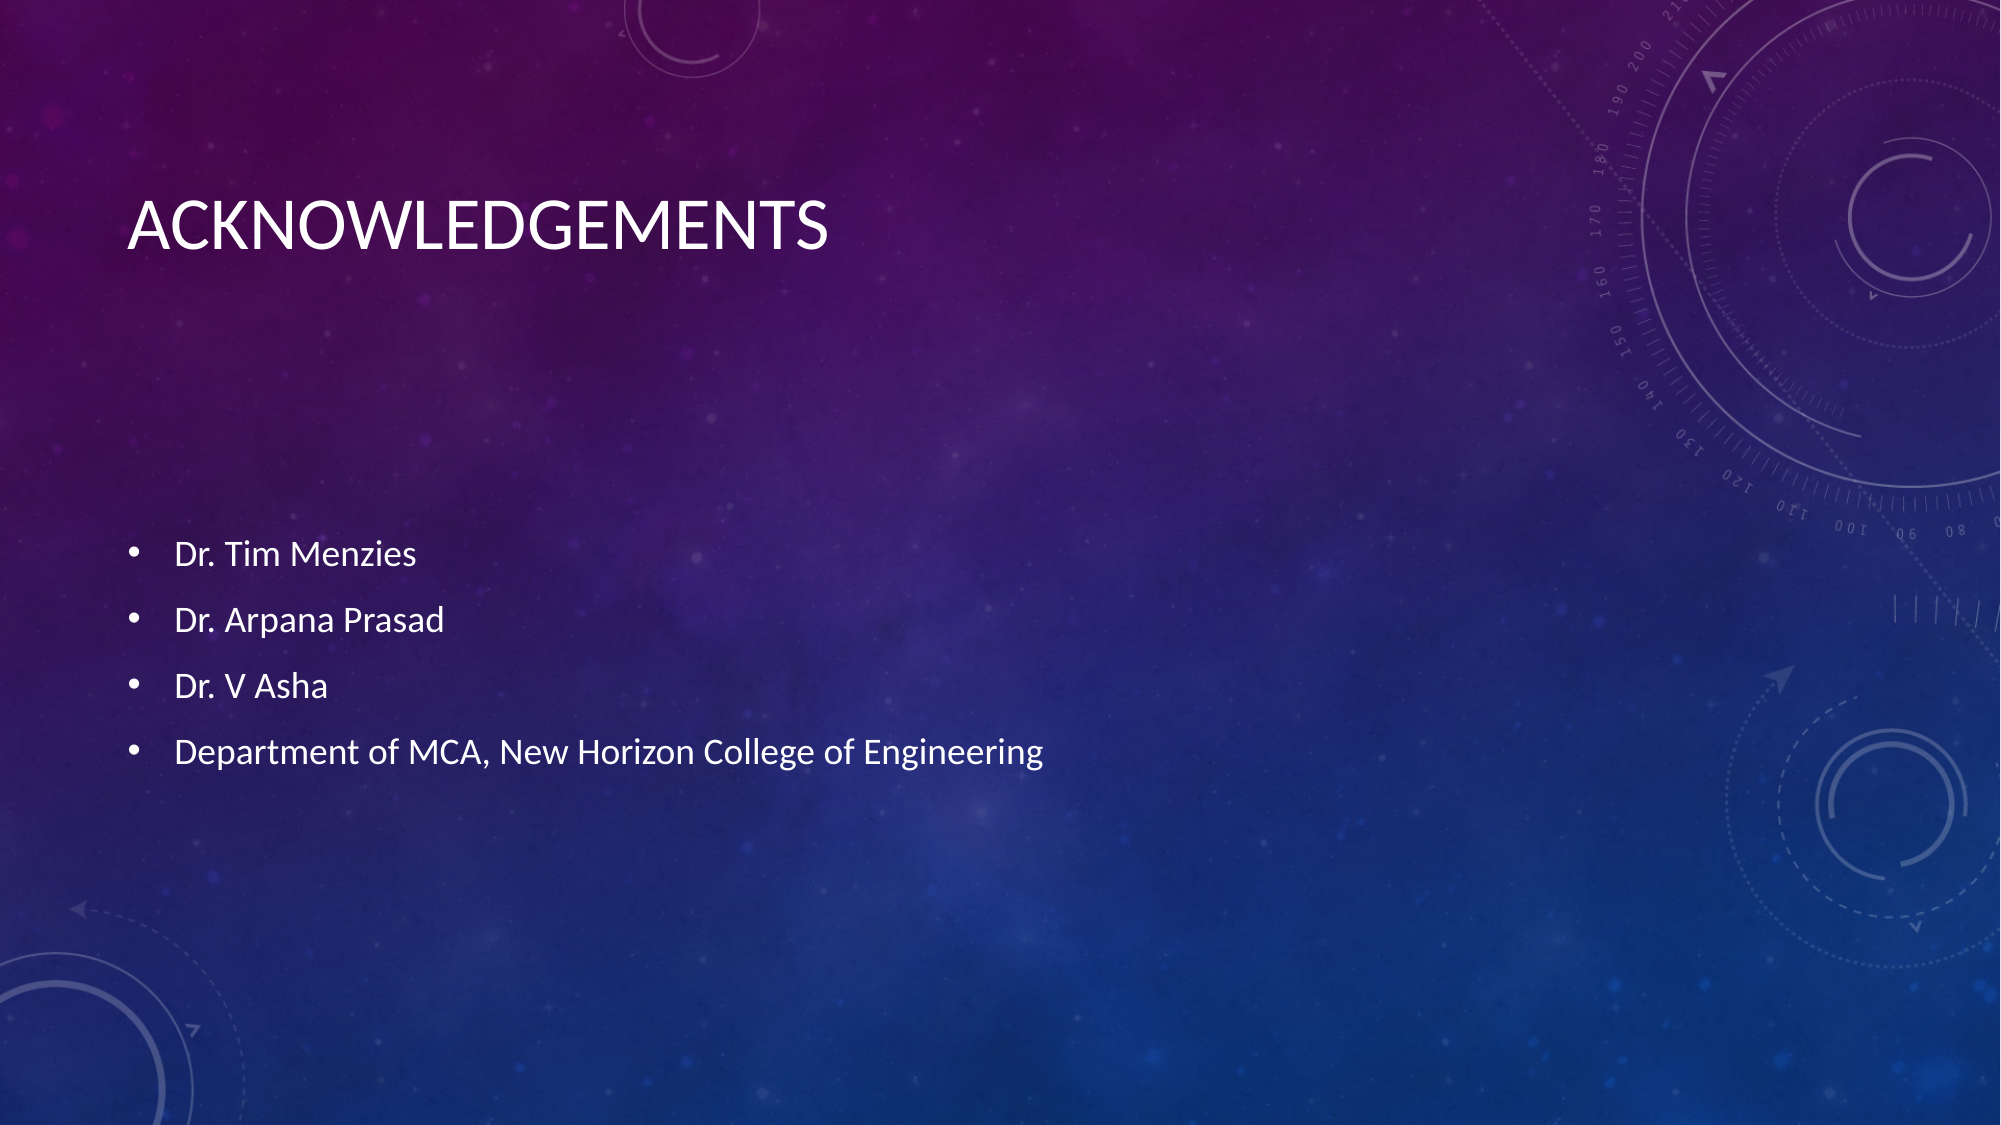

# Acknowledgements
Dr. Tim Menzies
Dr. Arpana Prasad
Dr. V Asha
Department of MCA, New Horizon College of Engineering